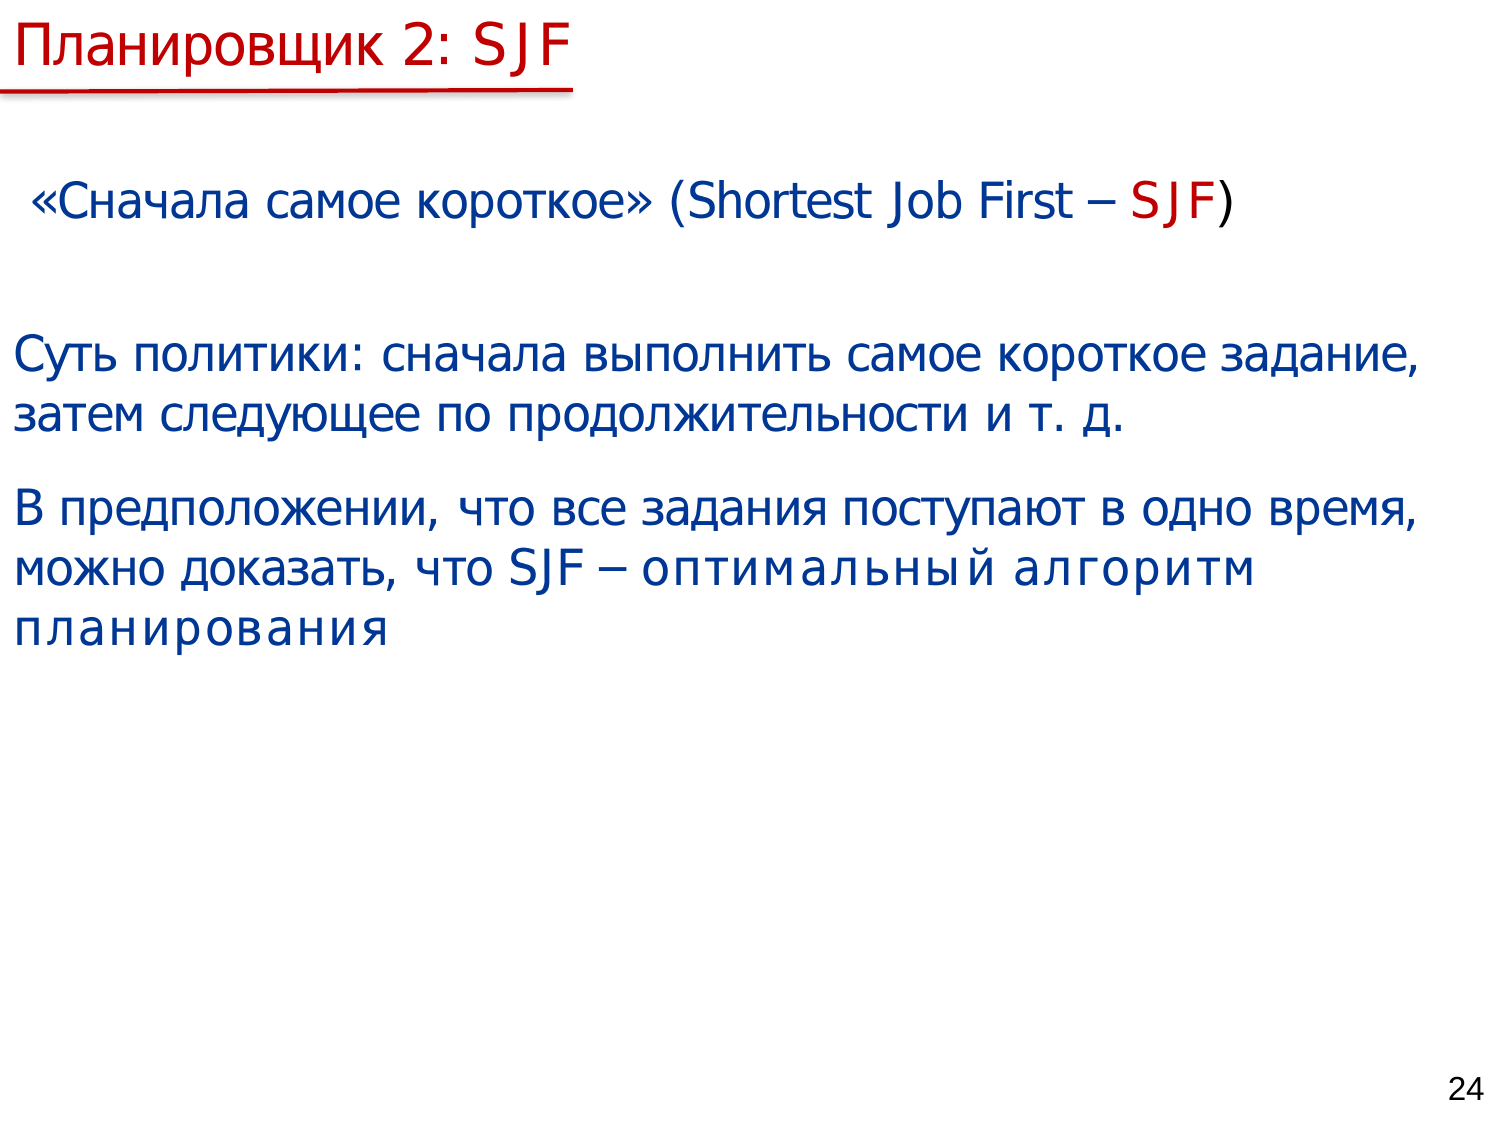

Планировщик 2: SJF
 «Сначала самое короткое» (Shortest Job First – SJF)
Суть политики: сначала выполнить самое короткое задание, затем следующее по продолжительности и т. д.
В предположении, что все задания поступают в одно время, можно доказать, что SJF – оптимальный алгоритм планирования
24